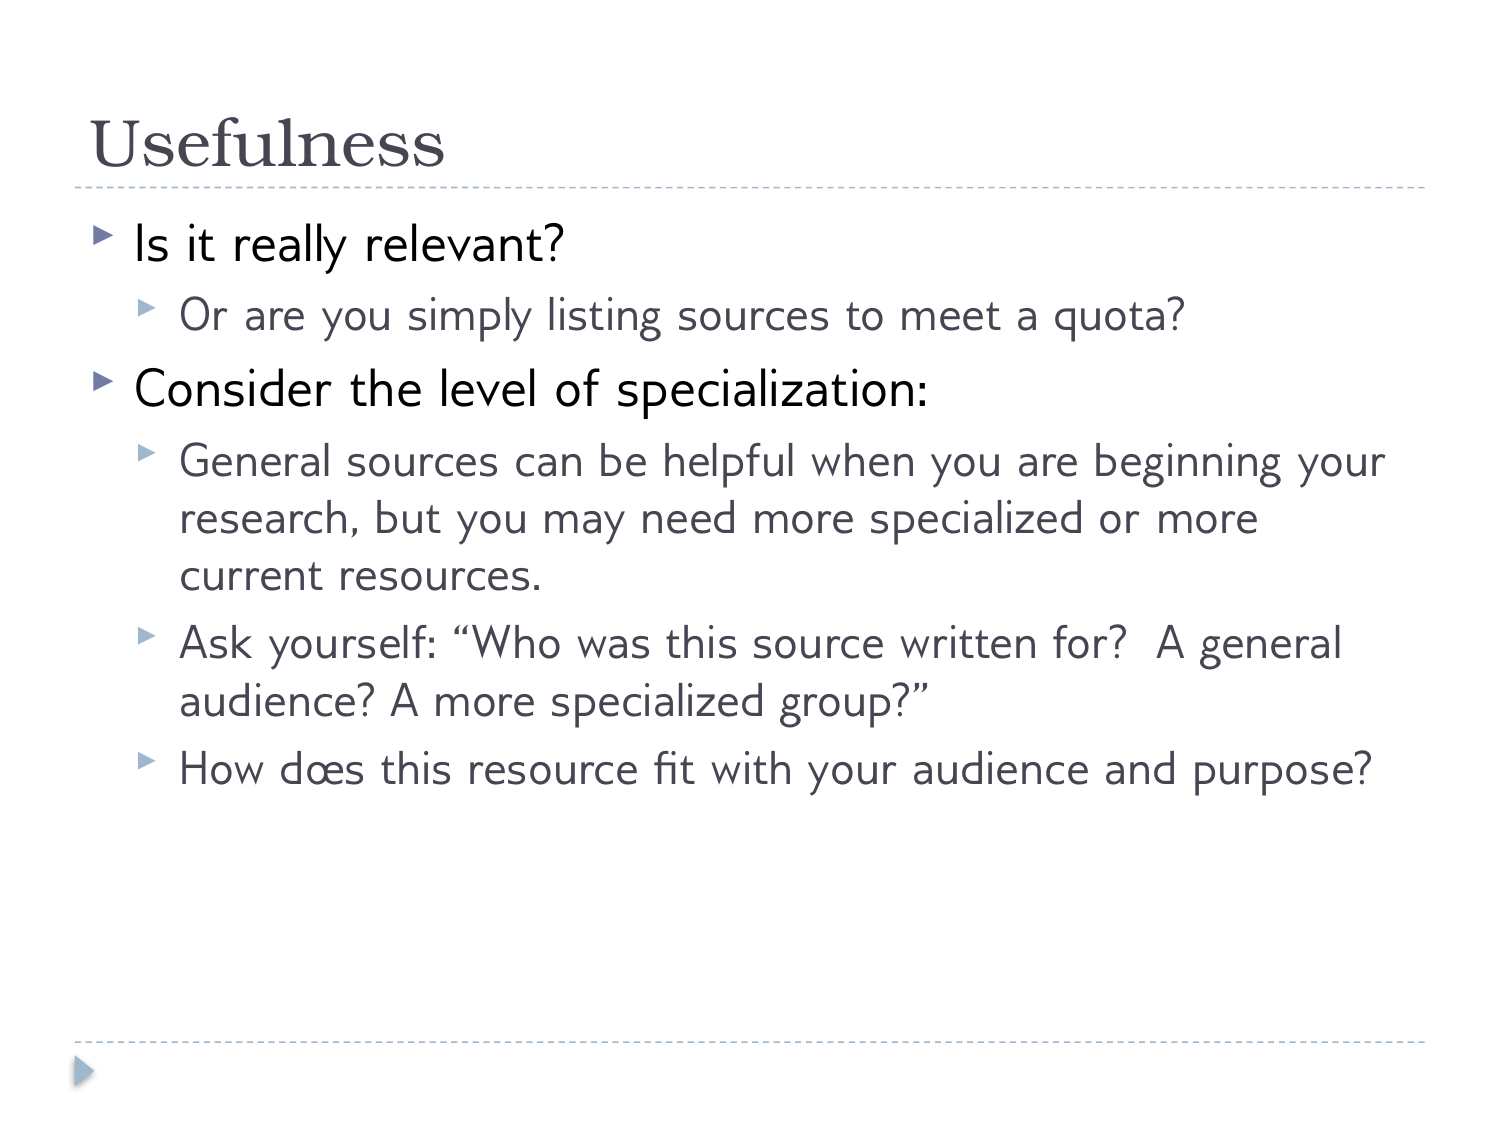

# Usefulness
Is it really relevant?
Or are you simply listing sources to meet a quota?
Consider the level of specialization:
General sources can be helpful when you are beginning your research, but you may need more specialized or more current resources.
Ask yourself: “Who was this source written for?  A general audience? A more specialized group?”
How does this resource fit with your audience and purpose?